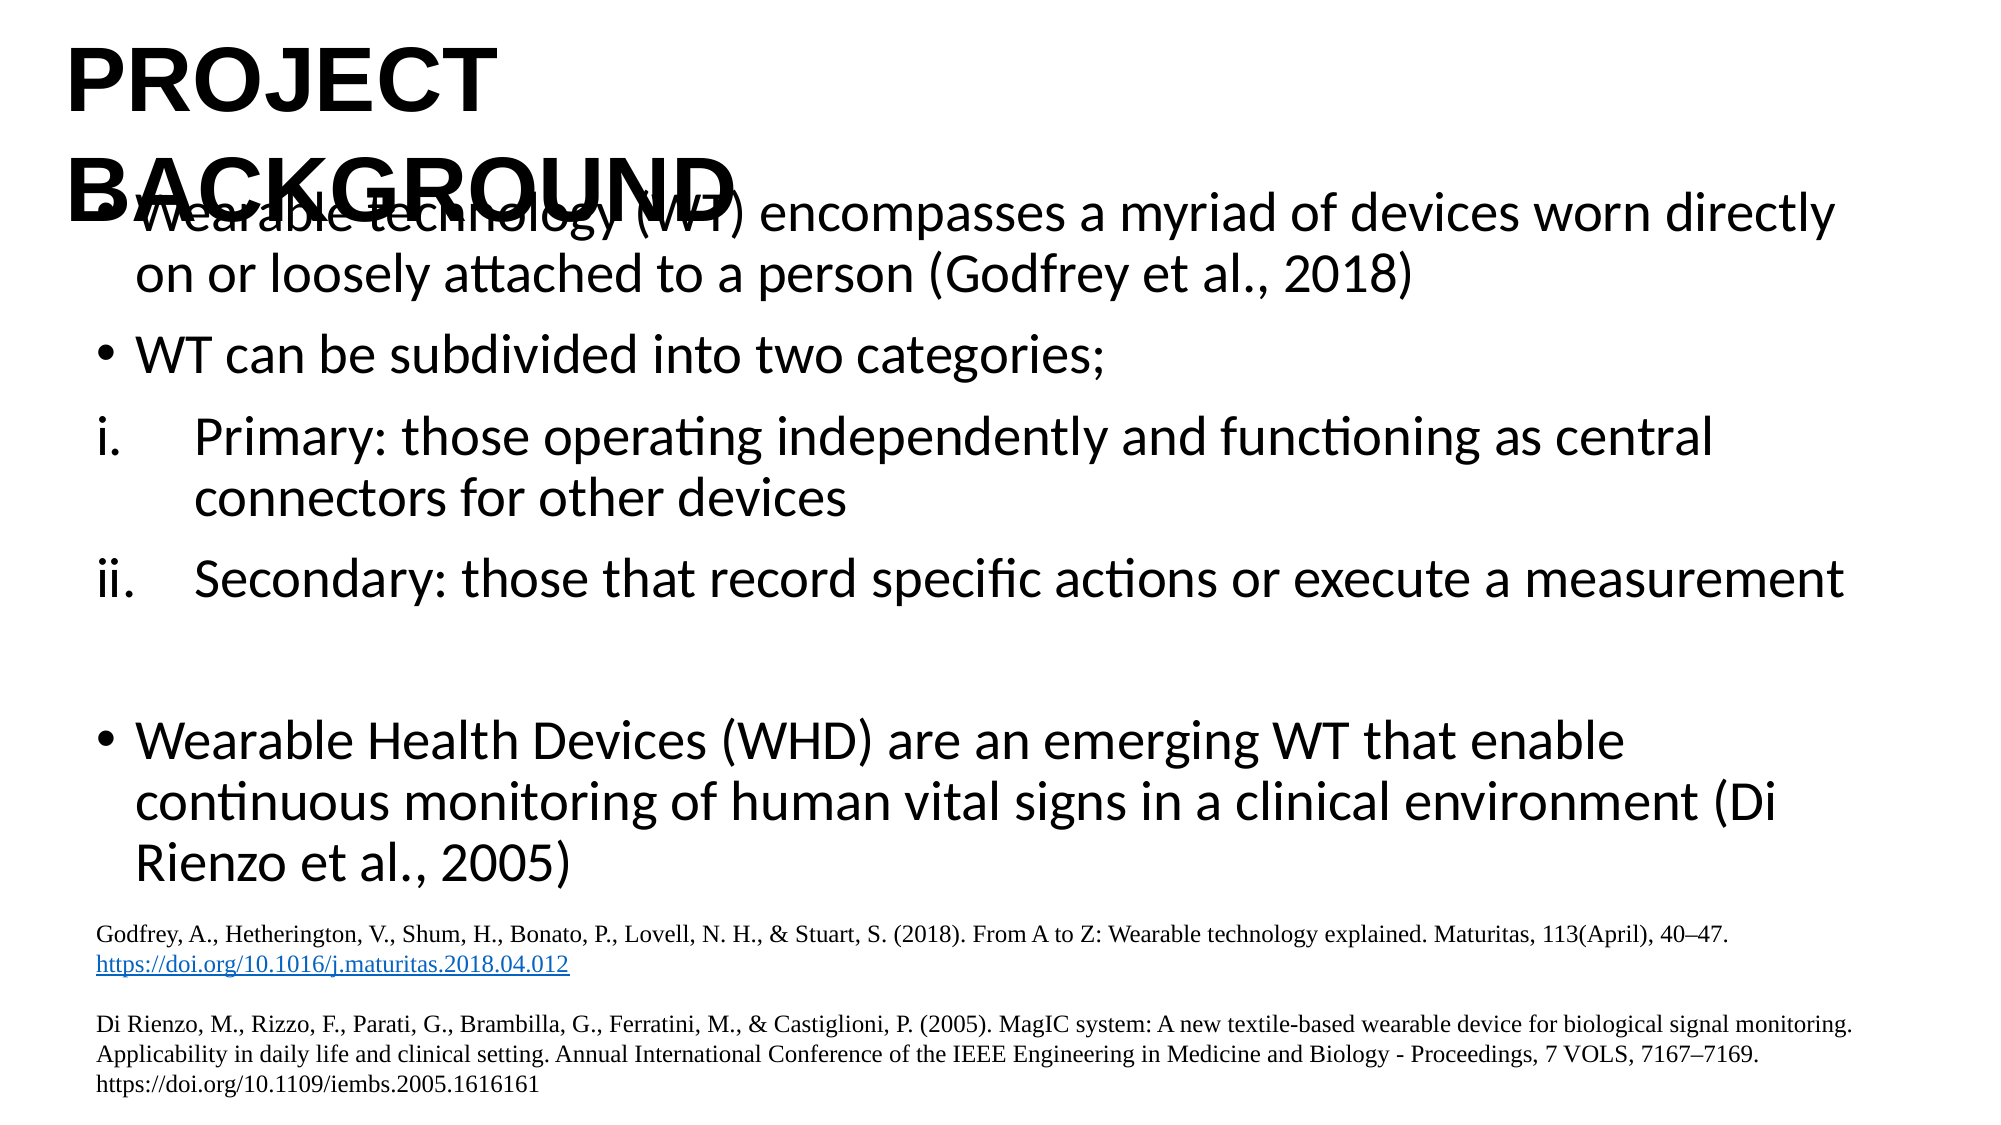

PROJECT BACKGROUND
Wearable technology (WT) encompasses a myriad of devices worn directly on or loosely attached to a person (Godfrey et al., 2018)
WT can be subdivided into two categories;
Primary: those operating independently and functioning as central connectors for other devices
Secondary: those that record specific actions or execute a measurement

Wearable Health Devices (WHD) are an emerging WT that enable continuous monitoring of human vital signs in a clinical environment (Di Rienzo et al., 2005)

Godfrey, A., Hetherington, V., Shum, H., Bonato, P., Lovell, N. H., & Stuart, S. (2018). From A to Z: Wearable technology explained. Maturitas, 113(April), 40–47. https://doi.org/10.1016/j.maturitas.2018.04.012

Di Rienzo, M., Rizzo, F., Parati, G., Brambilla, G., Ferratini, M., & Castiglioni, P. (2005). MagIC system: A new textile-based wearable device for biological signal monitoring. Applicability in daily life and clinical setting. Annual International Conference of the IEEE Engineering in Medicine and Biology - Proceedings, 7 VOLS, 7167–7169. https://doi.org/10.1109/iembs.2005.1616161